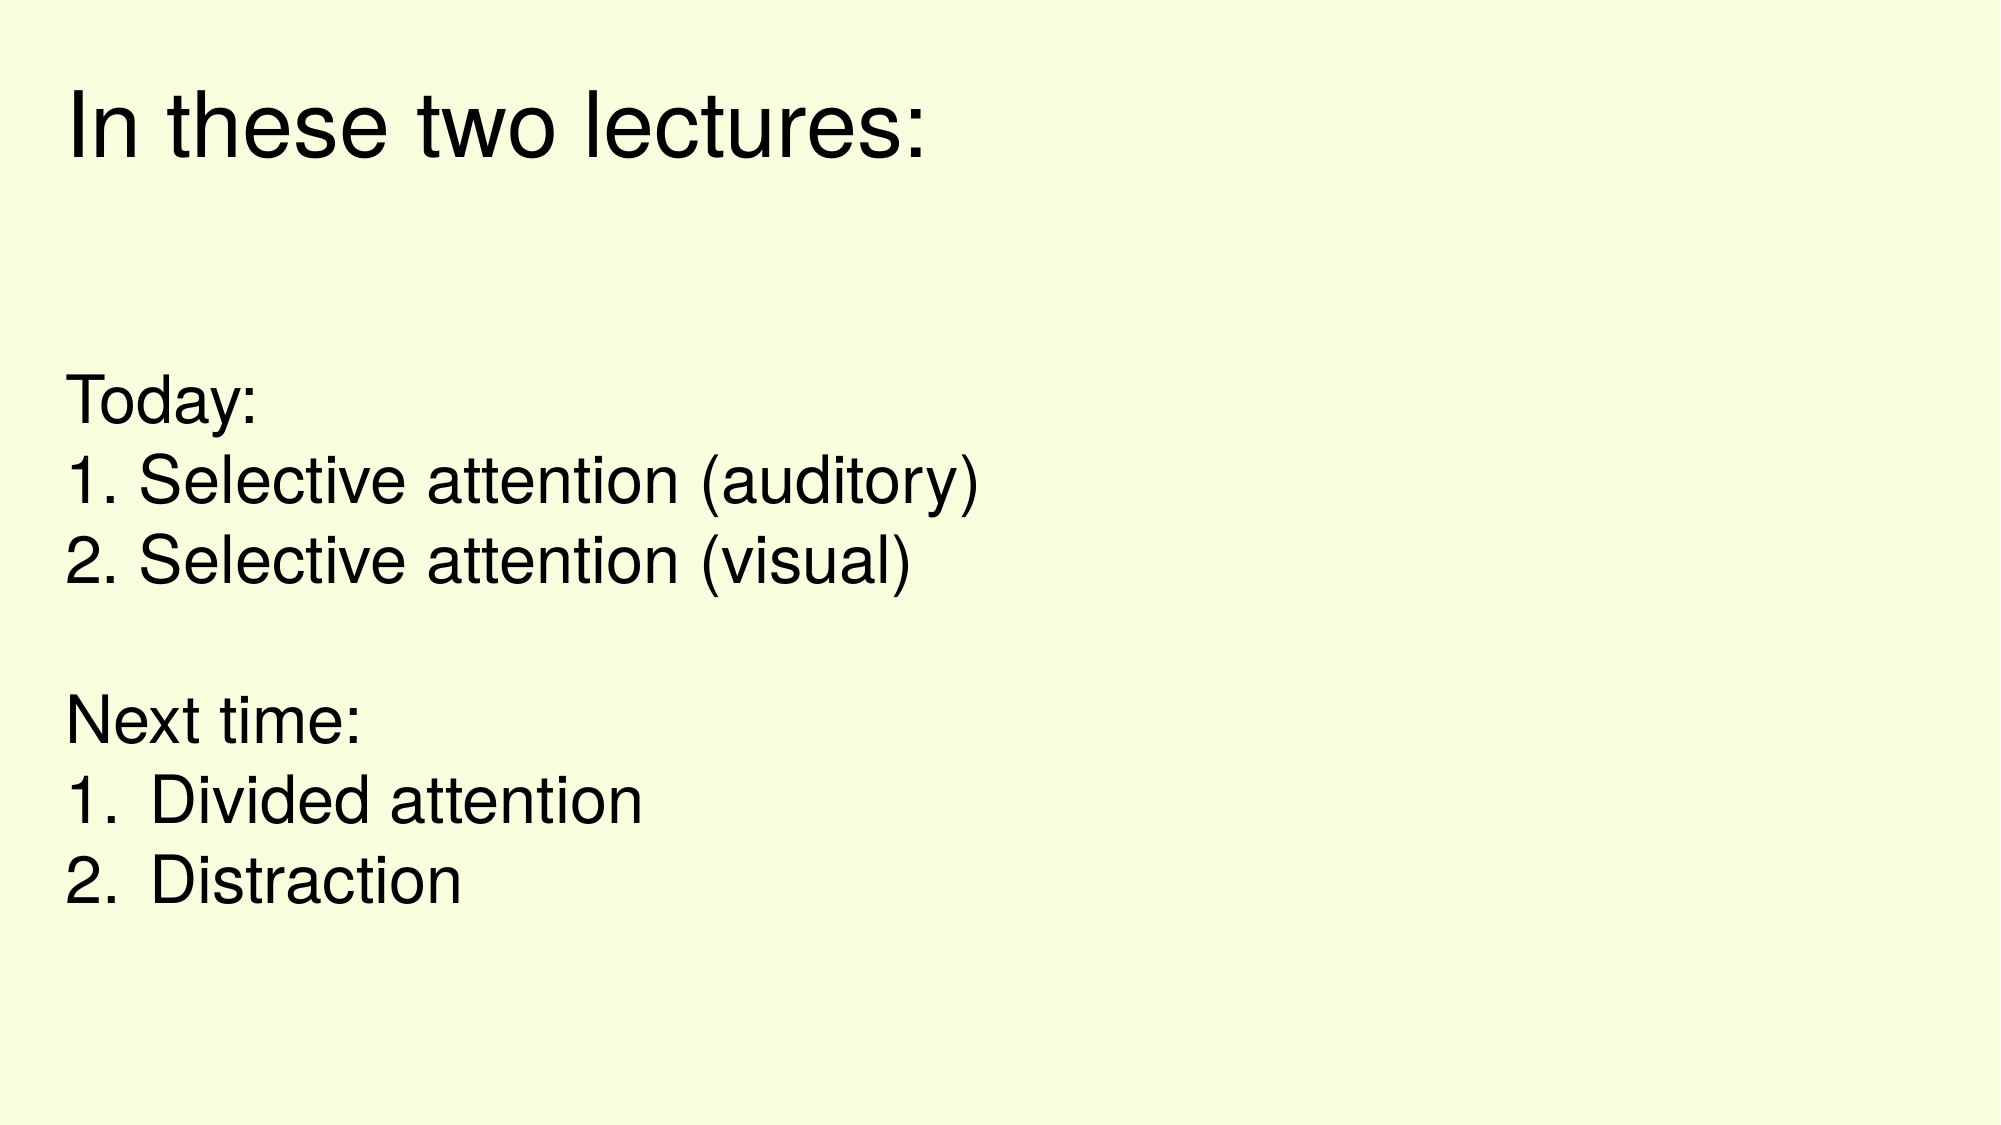

In these two lectures:
Today:
1. Selective attention (auditory)
2. Selective attention (visual)

Next time:
Divided attention
Distraction